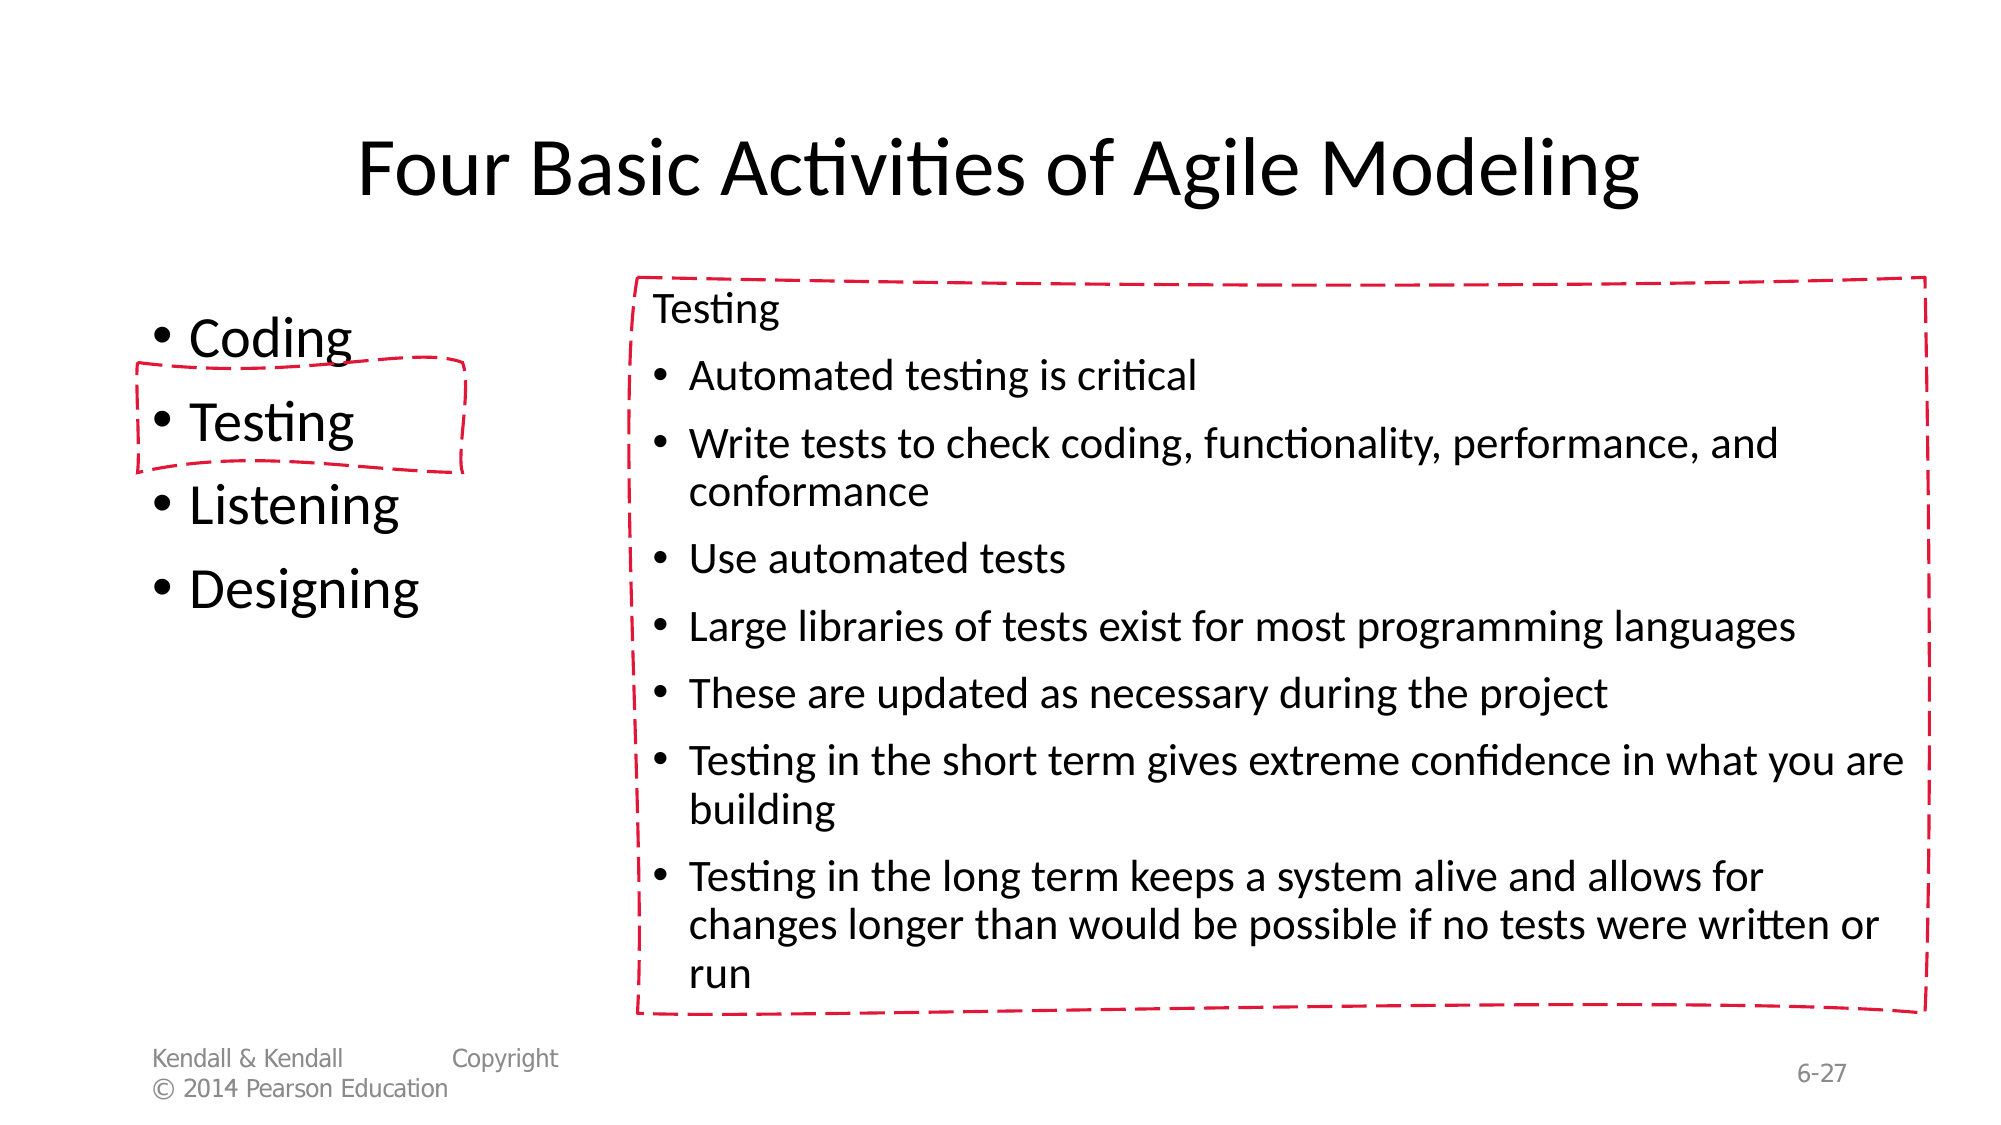

# Four Basic Activities of Agile Modeling
Testing
Automated testing is critical
Write tests to check coding, functionality, performance, and conformance
Use automated tests
Large libraries of tests exist for most programming languages
These are updated as necessary during the project
Testing in the short term gives extreme confidence in what you are building
Testing in the long term keeps a system alive and allows for changes longer than would be possible if no tests were written or run
Coding
Testing
Listening
Designing

Kendall & Kendall	Copyright © 2014 Pearson Education
6-27